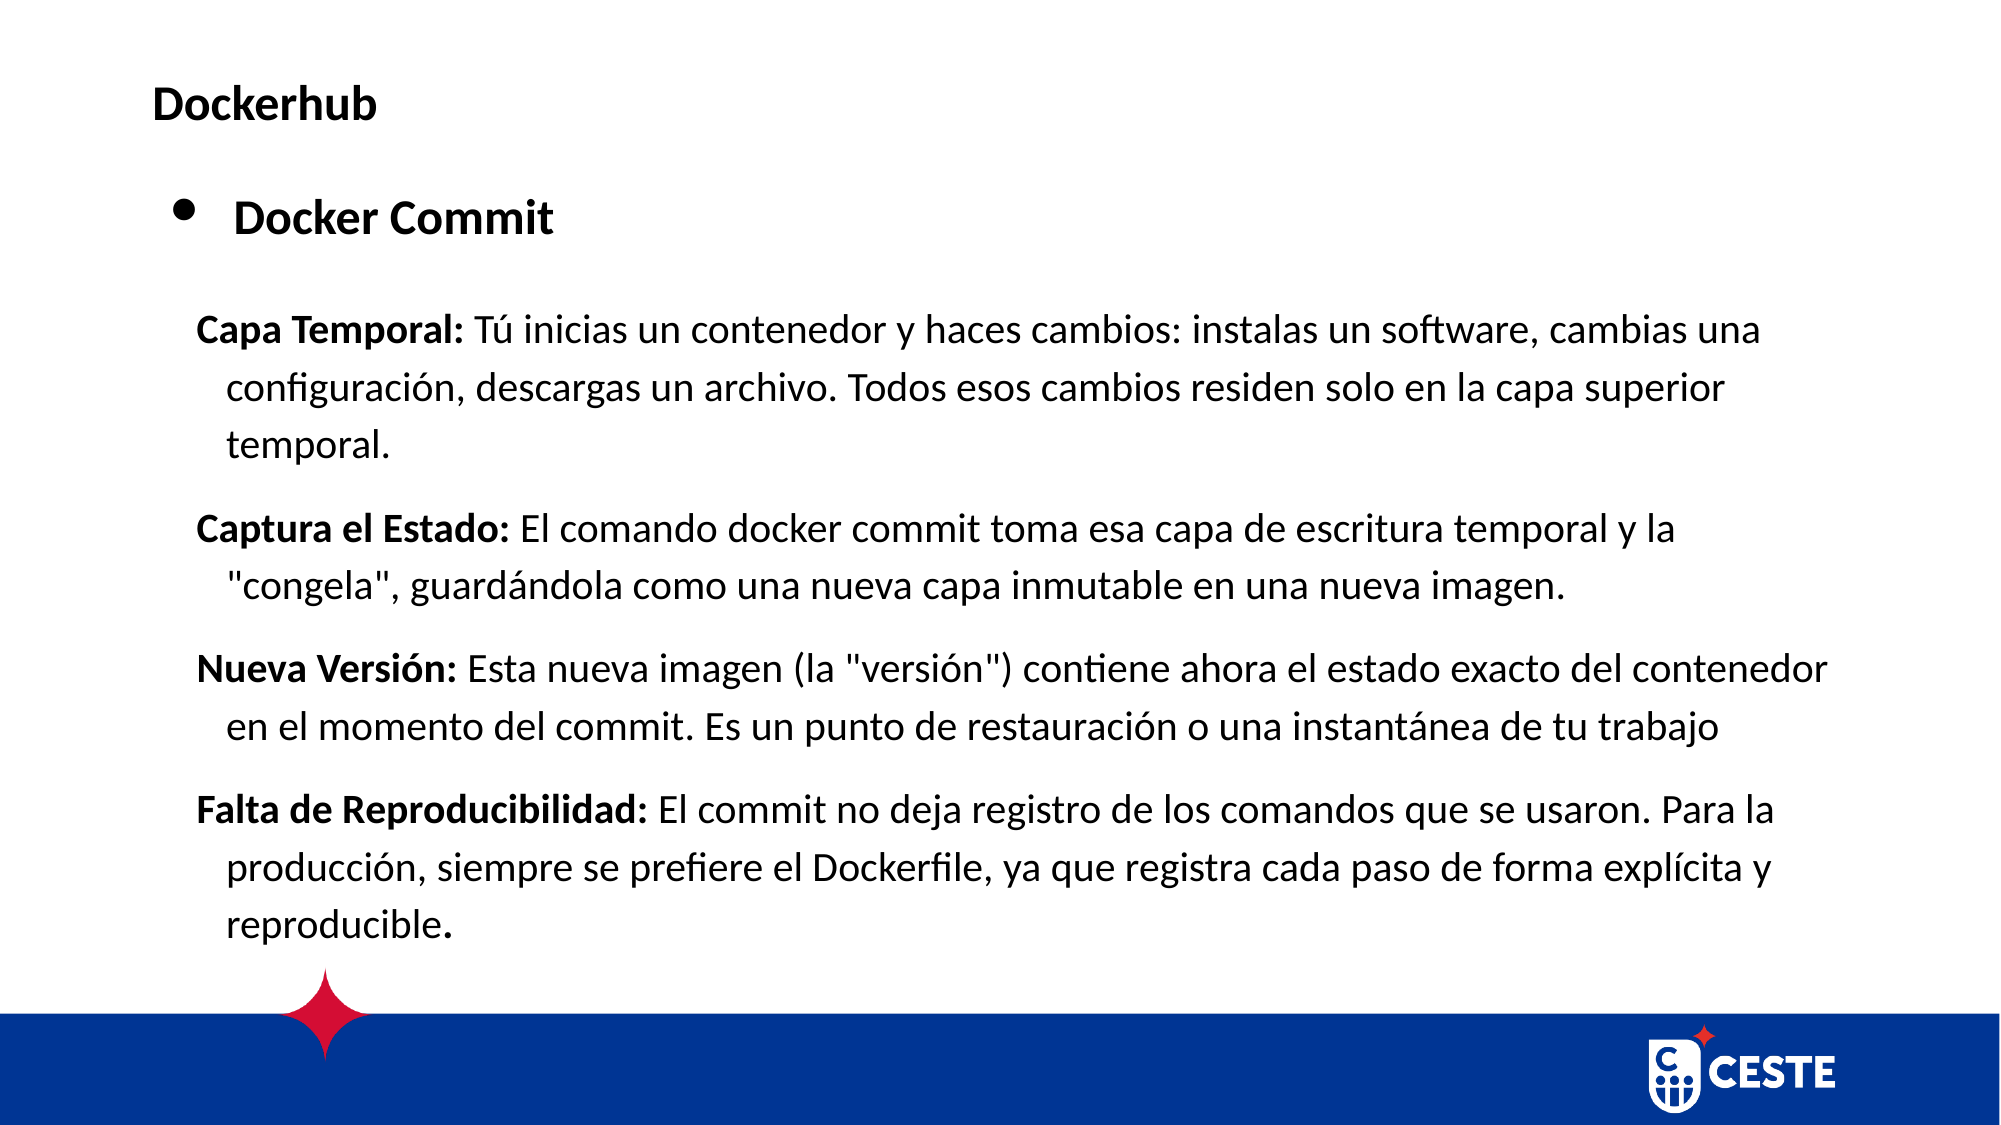

# Dockerhub
 Docker Commit

Capa Temporal: Tú inicias un contenedor y haces cambios: instalas un software, cambias una configuración, descargas un archivo. Todos esos cambios residen solo en la capa superior temporal.
Captura el Estado: El comando docker commit toma esa capa de escritura temporal y la "congela", guardándola como una nueva capa inmutable en una nueva imagen.
Nueva Versión: Esta nueva imagen (la "versión") contiene ahora el estado exacto del contenedor en el momento del commit. Es un punto de restauración o una instantánea de tu trabajo
Falta de Reproducibilidad: El commit no deja registro de los comandos que se usaron. Para la producción, siempre se prefiere el Dockerfile, ya que registra cada paso de forma explícita y reproducible.